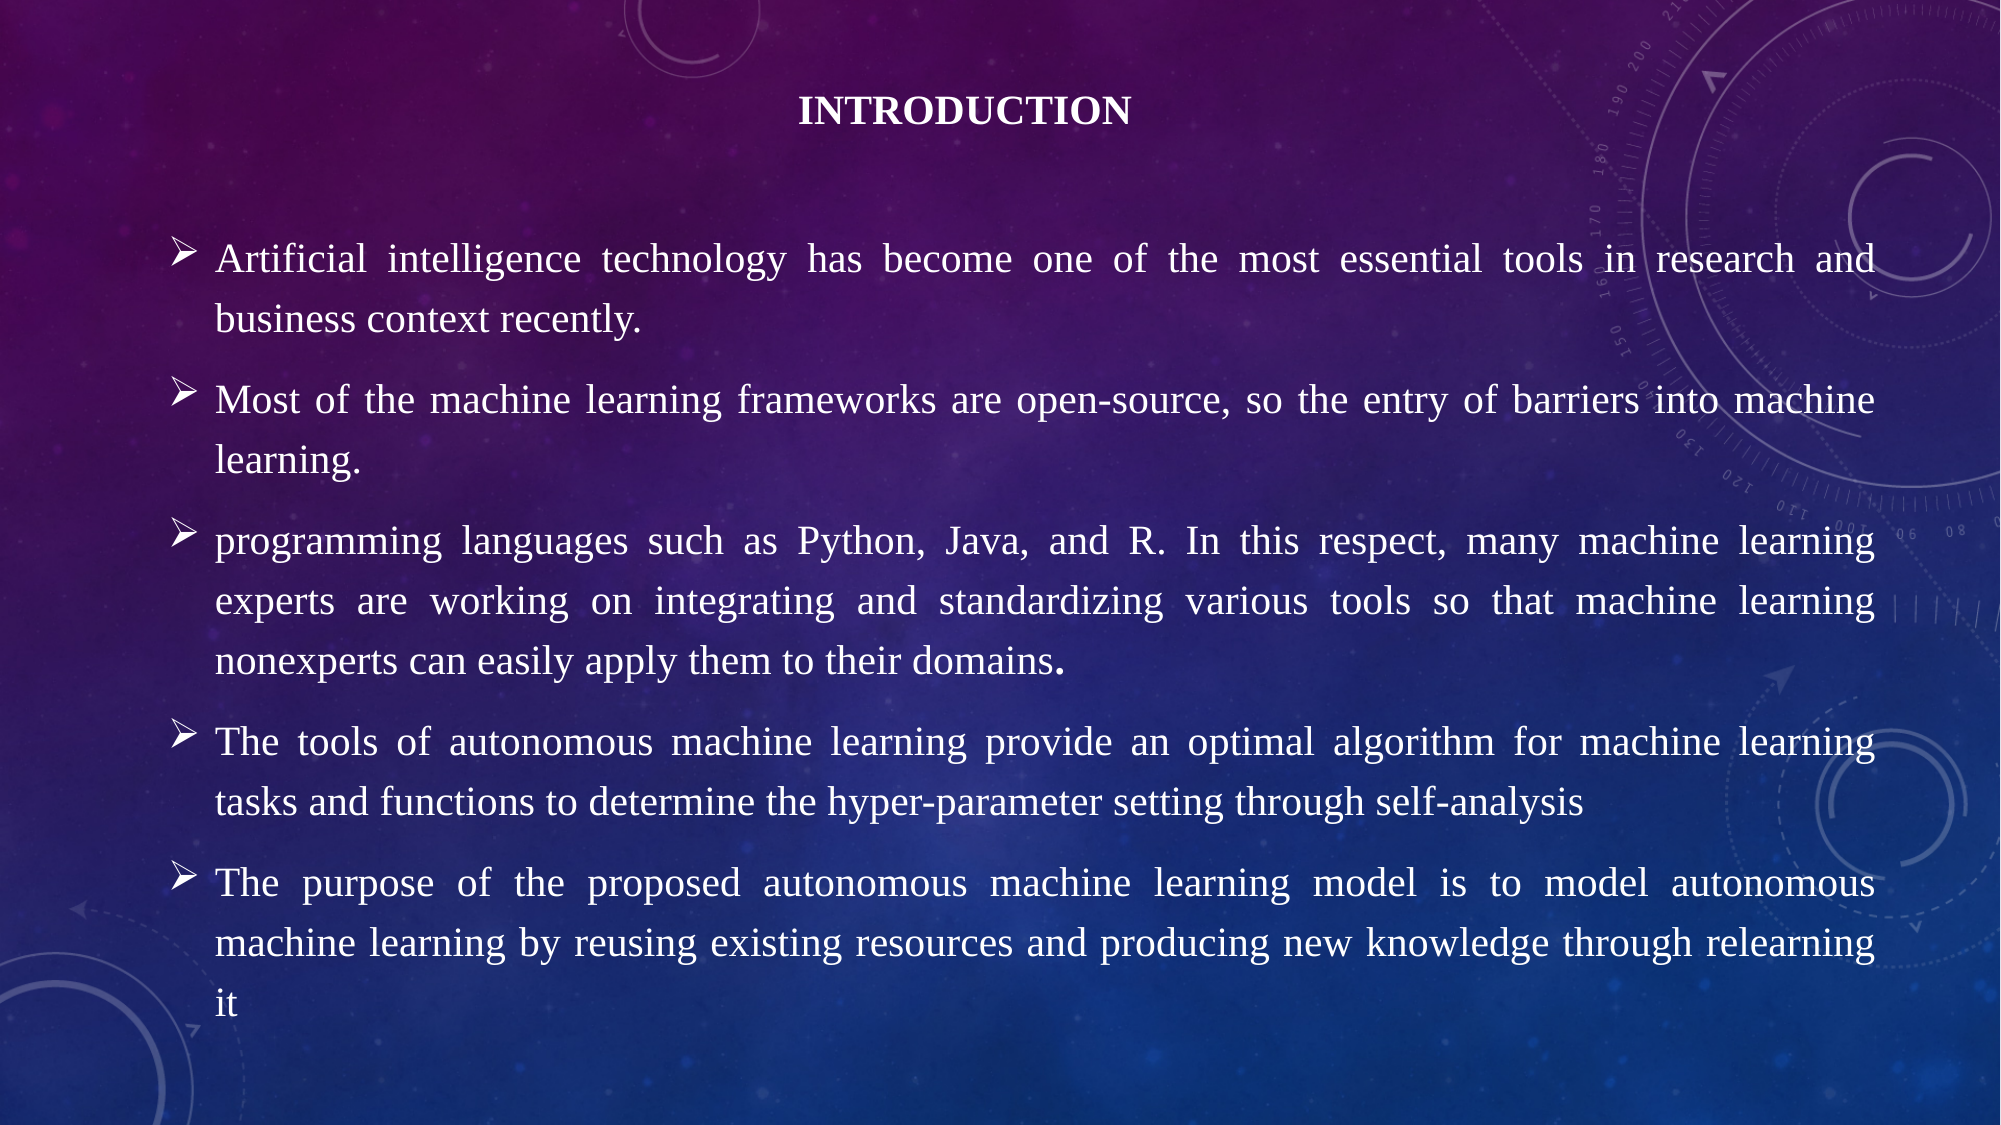

# INTRODUCTION
Artificial intelligence technology has become one of the most essential tools in research and business context recently.
Most of the machine learning frameworks are open-source, so the entry of barriers into machine learning.
programming languages such as Python, Java, and R. In this respect, many machine learning experts are working on integrating and standardizing various tools so that machine learning nonexperts can easily apply them to their domains.
The tools of autonomous machine learning provide an optimal algorithm for machine learning tasks and functions to determine the hyper-parameter setting through self-analysis
The purpose of the proposed autonomous machine learning model is to model autonomous machine learning by reusing existing resources and producing new knowledge through relearning it